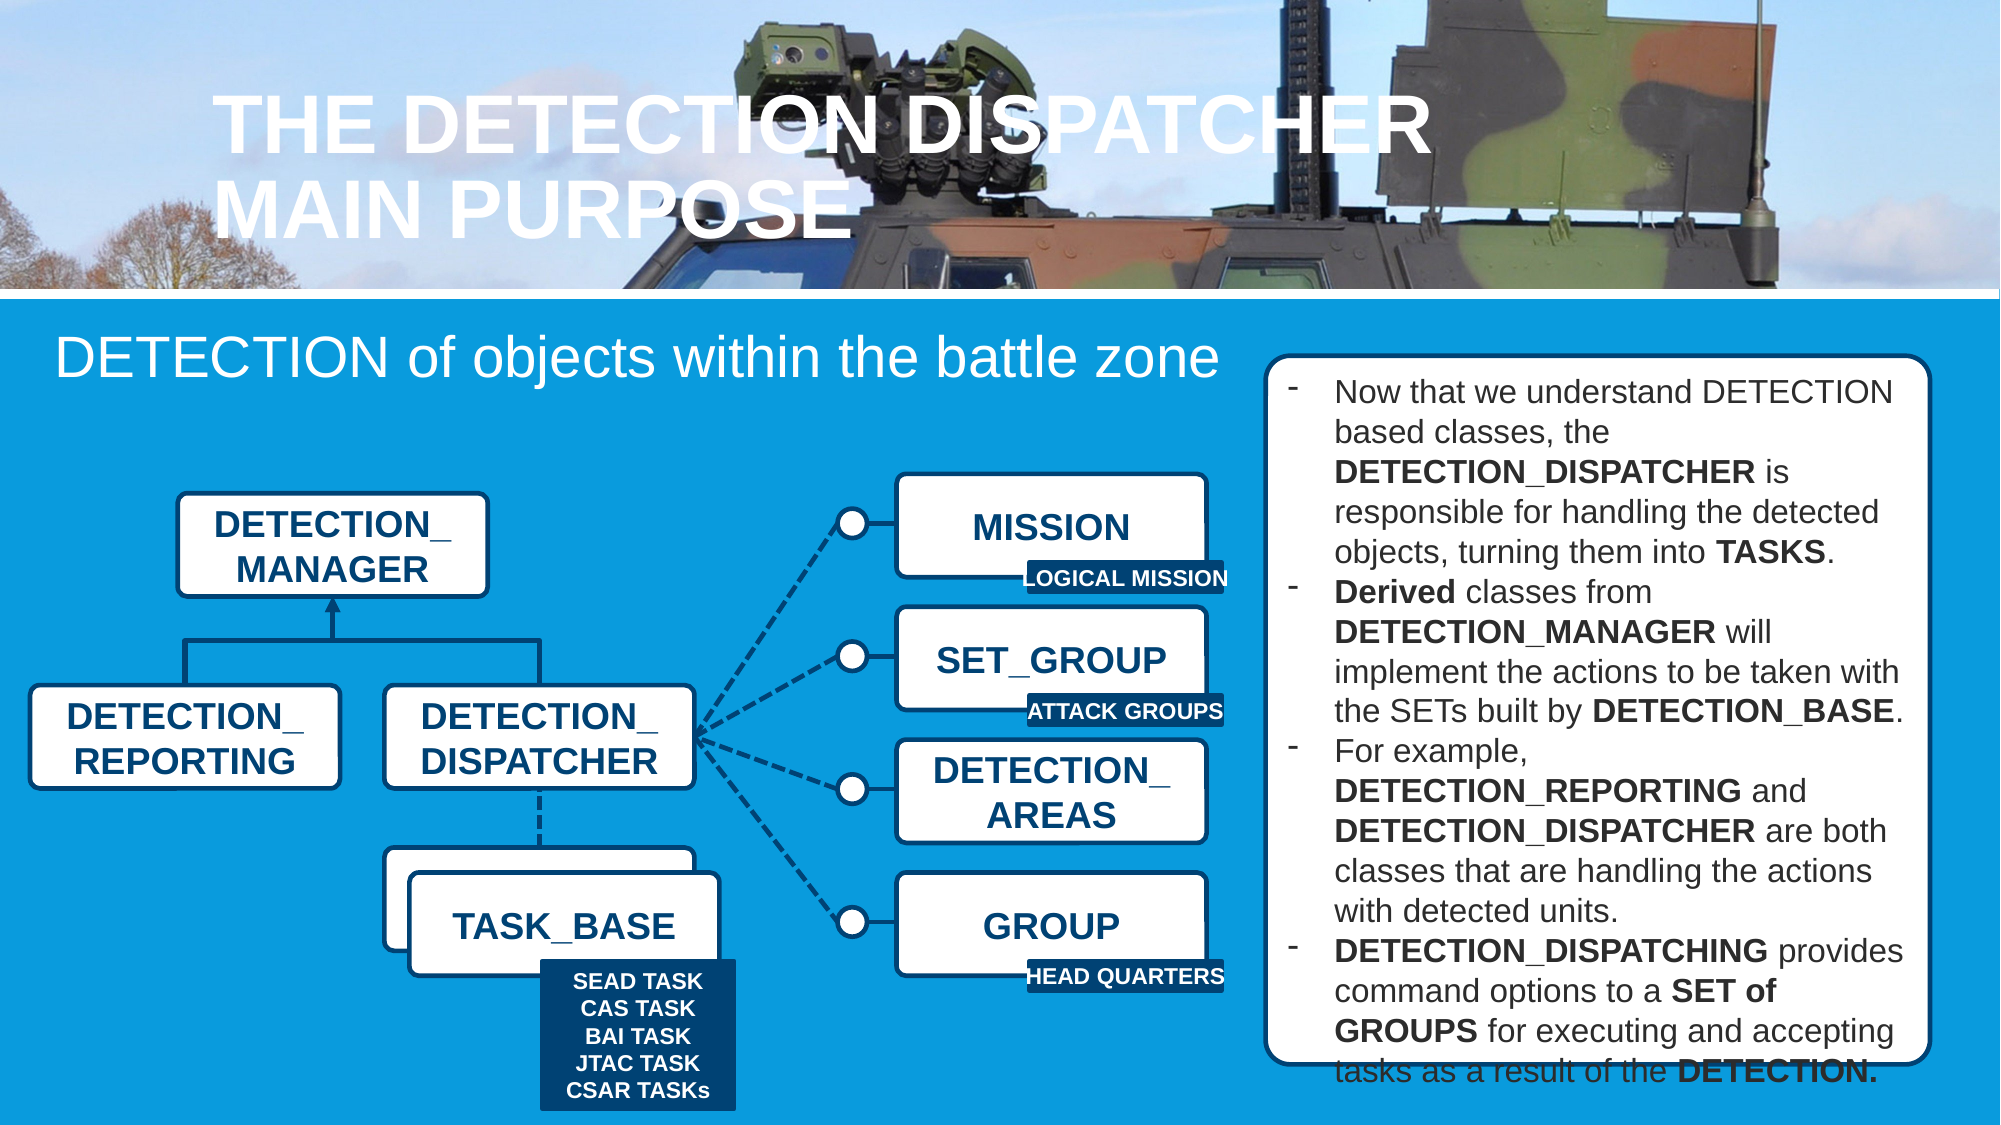

# the DETECTION DISPATCHER main purpose
DETECTION of objects within the battle zone
Now that we understand DETECTION based classes, the DETECTION_DISPATCHER is responsible for handling the detected objects, turning them into TASKS.
Derived classes from DETECTION_MANAGER will implement the actions to be taken with the SETs built by DETECTION_BASE.
For example, DETECTION_REPORTING and DETECTION_DISPATCHER are both classes that are handling the actions with detected units.
DETECTION_DISPATCHING provides command options to a SET of GROUPS for executing and accepting tasks as a result of the DETECTION.
MISSION
DETECTION_
MANAGER

LOGICAL MISSION
SET_GROUP

DETECTION_
REPORTING
DETECTION_
DISPATCHER
ATTACK GROUPS
DETECTION_
AREAS

TASK_SEAD
TASK_BASE
GROUP

SEAD TASK
CAS TASK
BAI TASK
JTAC TASK
CSAR TASKs
HEAD QUARTERS